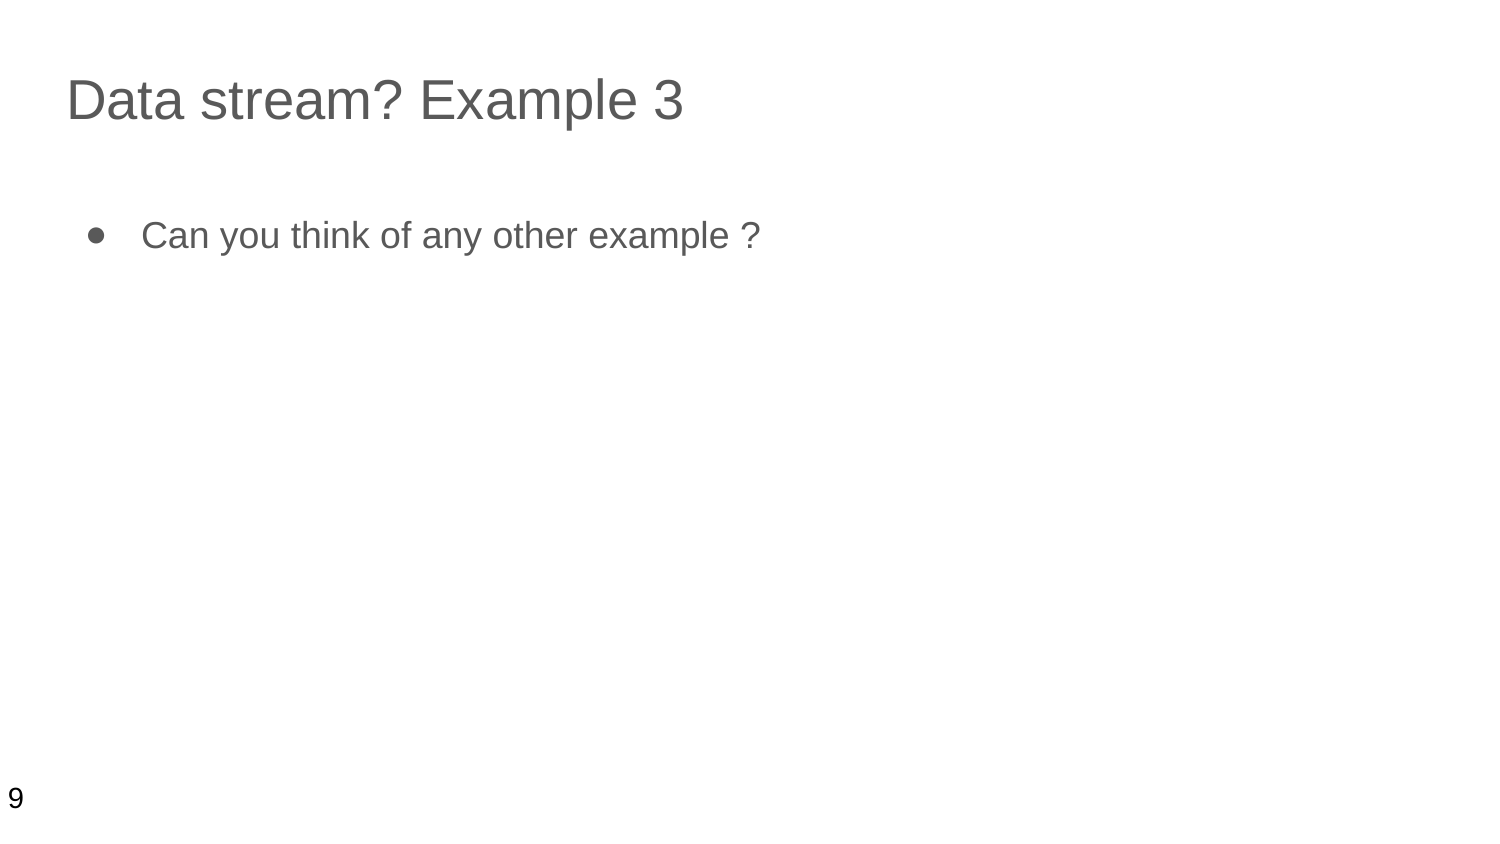

# Data stream? Example 3
Can you think of any other example ?
9